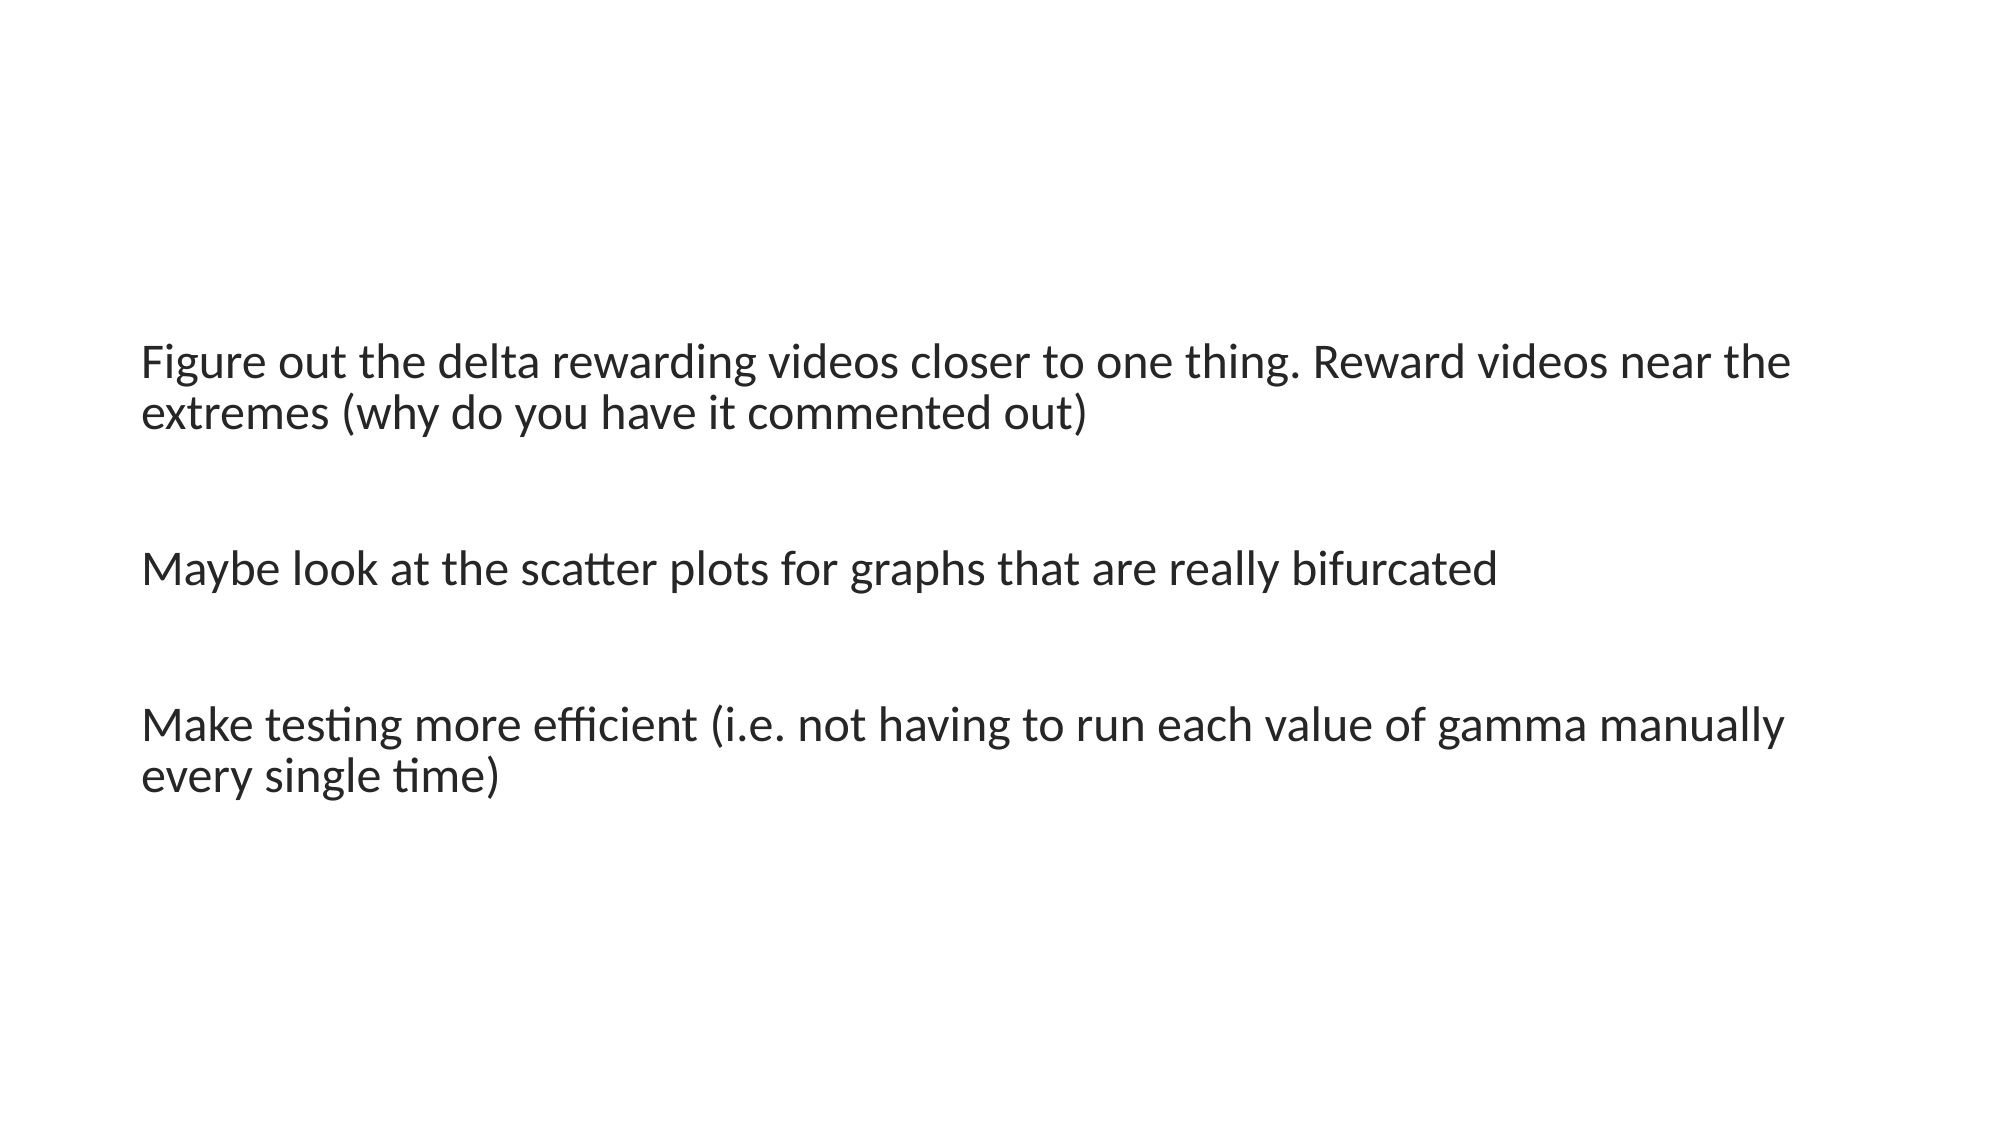

#
Figure out the delta rewarding videos closer to one thing. Reward videos near the extremes (why do you have it commented out)

Maybe look at the scatter plots for graphs that are really bifurcated

Make testing more efficient (i.e. not having to run each value of gamma manually every single time)